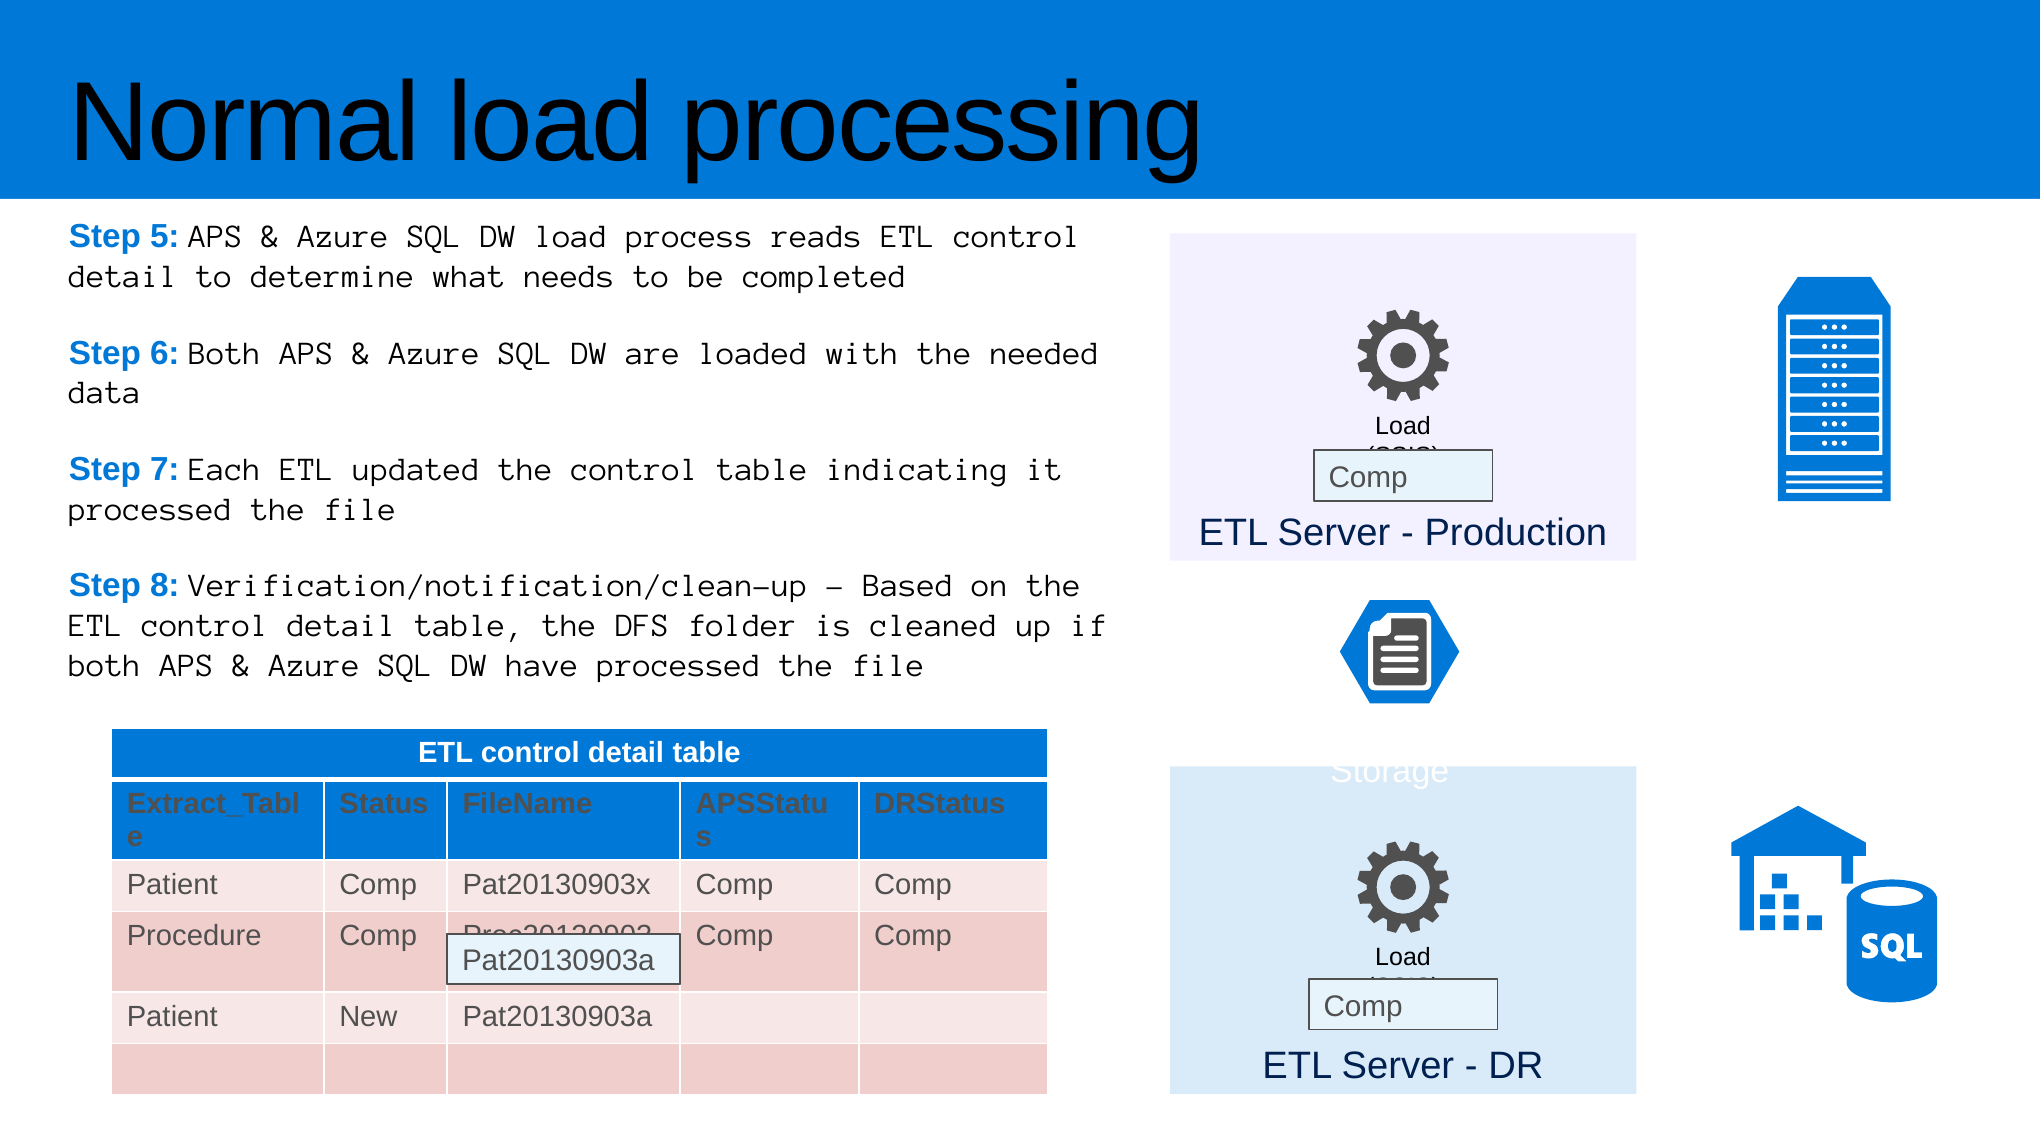

# Normal load processing
Step 5: APS & Azure SQL DW load process reads ETL control detail to determine what needs to be completed
Step 6: Both APS & Azure SQL DW are loaded with the needed data
Step 7: Each ETL updated the control table indicating it processed the file
Step 8: Verification/notification/clean-up – Based on the ETL control detail table, the DFS folder is cleaned up if both APS & Azure SQL DW have processed the file
ETL Server - Production

Load (SSIS)
Comp
APS

Azure Blob Storage
| ETL control detail table |  |  |  |  |
| --- | --- | --- | --- | --- |
| Extract\_Table | Status | FileName | APSStatus | DRStatus |
| Patient | Comp | Pat20130903x | Comp | Comp |
| Procedure | Comp | Proc20130903x | Comp | Comp |
| Patient | New | Pat20130903a |  |  |
|  |  |  |  |  |
ETL Server - DR

Load (SSIS)
Pat20130903a
Pat20130903a
Comp
Azure SQL DW